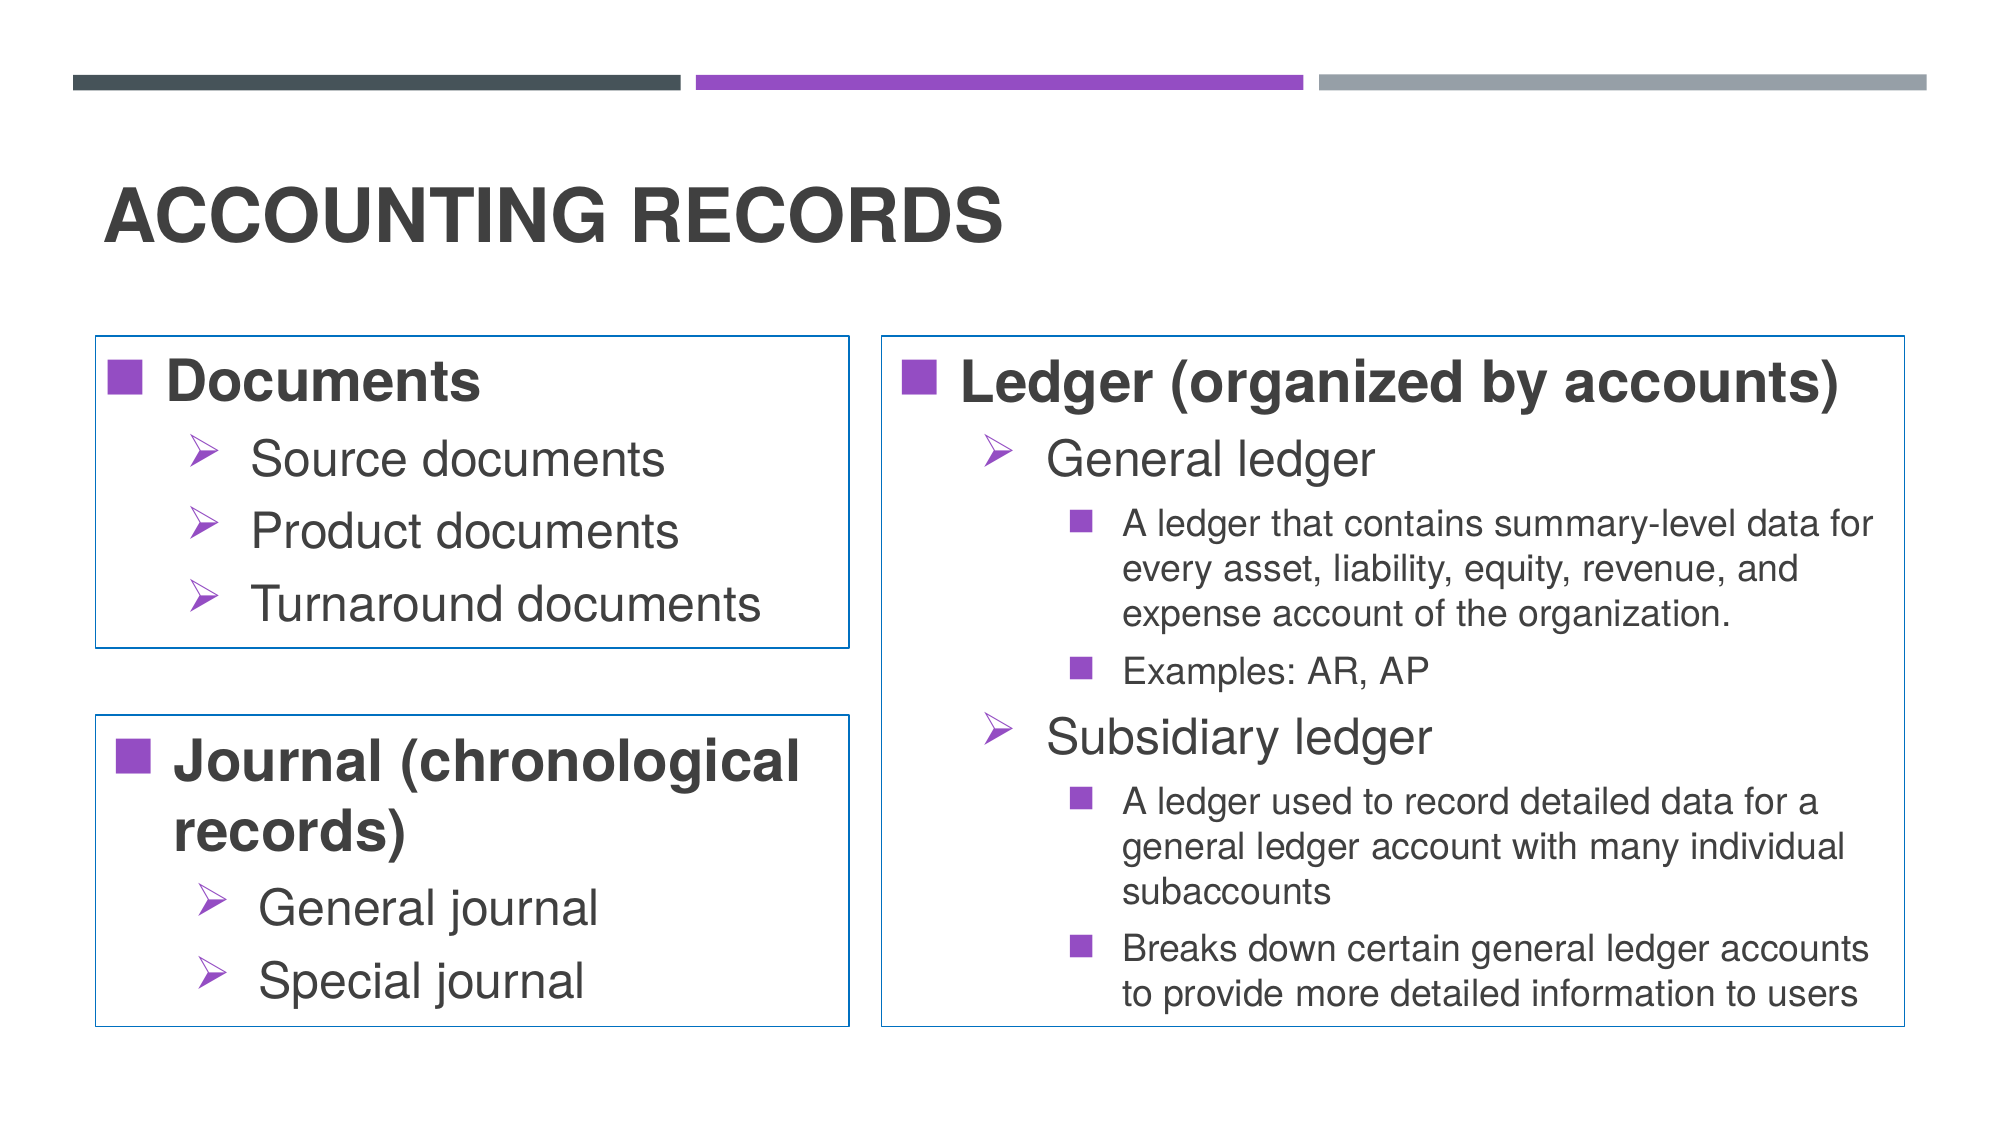

# Accounting Records
Documents
Source documents
Product documents
Turnaround documents

Ledger (organized by accounts)
General ledger
A ledger that contains summary-level data for every asset, liability, equity, revenue, and expense account of the organization.
Examples: AR, AP
Subsidiary ledger
A ledger used to record detailed data for a general ledger account with many individual subaccounts
Breaks down certain general ledger accounts to provide more detailed information to users

Journal (chronological records)
General journal
Special journal